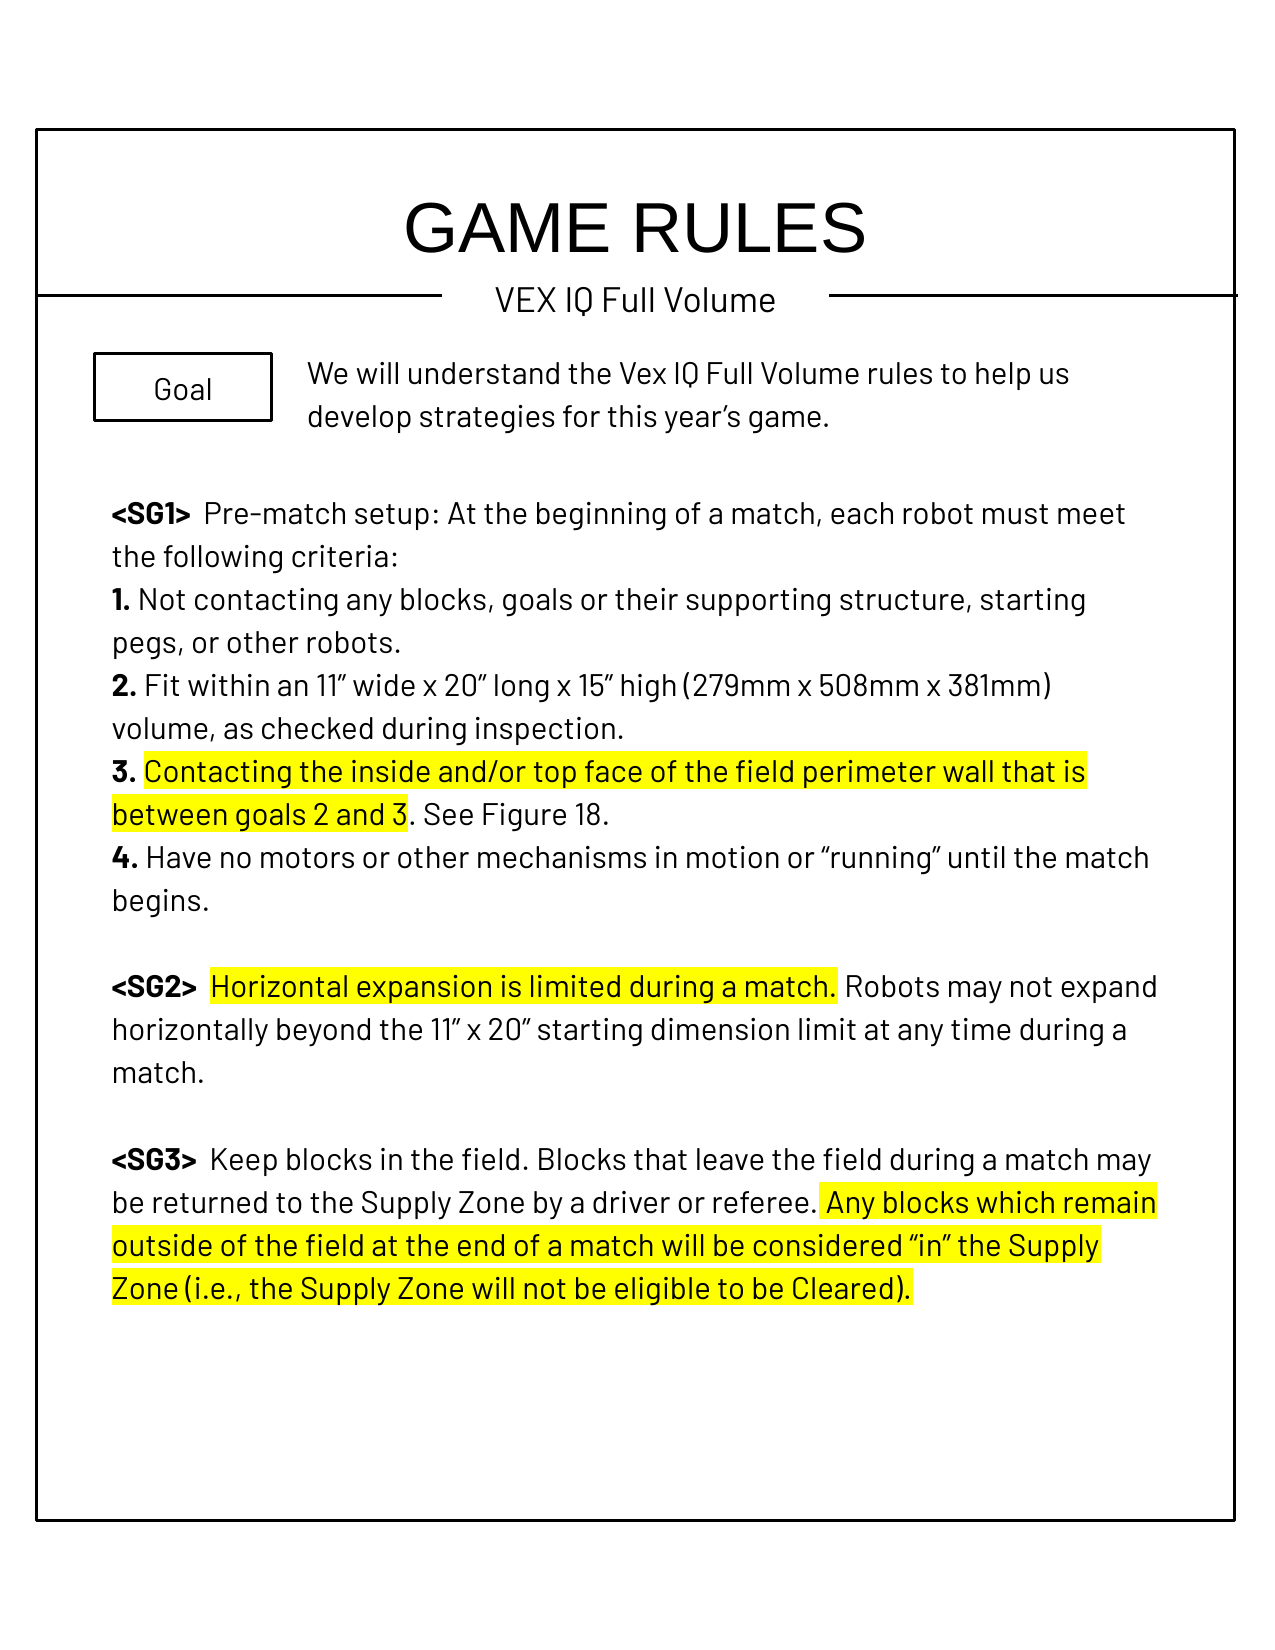

GAME RULES
VEX IQ Full Volume
We will understand the Vex IQ Full Volume rules to help us develop strategies for this year’s game.

Goal
<SG1>  Pre-match setup: At the beginning of a match, each robot must meet the following criteria:
1. Not contacting any blocks, goals or their supporting structure, starting pegs, or other robots.
2. Fit within an 11” wide x 20” long x 15” high (279mm x 508mm x 381mm) volume, as checked during inspection.
3. Contacting the inside and/or top face of the field perimeter wall that is between goals 2 and 3. See Figure 18.
4. Have no motors or other mechanisms in motion or “running” until the match begins.

<SG2>  Horizontal expansion is limited during a match. Robots may not expand horizontally beyond the 11” x 20” starting dimension limit at any time during a match.

<SG3>  Keep blocks in the field. Blocks that leave the field during a match may be returned to the Supply Zone by a driver or referee. Any blocks which remain outside of the field at the end of a match will be considered “in” the Supply Zone (i.e., the Supply Zone will not be eligible to be Cleared).